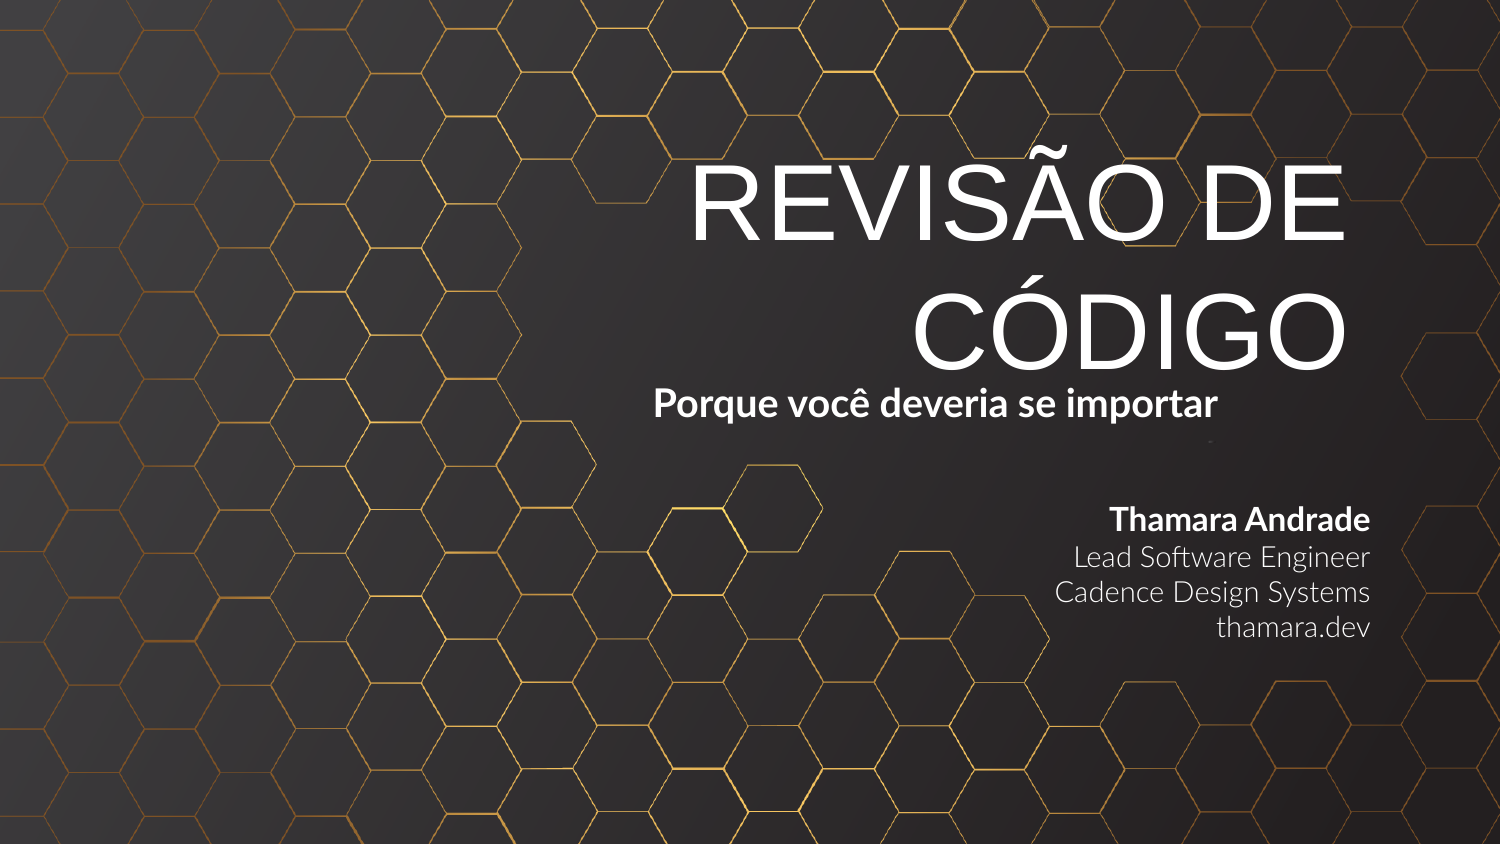

# REVISÃO DE CÓDIGO
Porque você deveria se importar
Thamara Andrade
Lead Software Engineer
Cadence Design Systems
thamara.dev